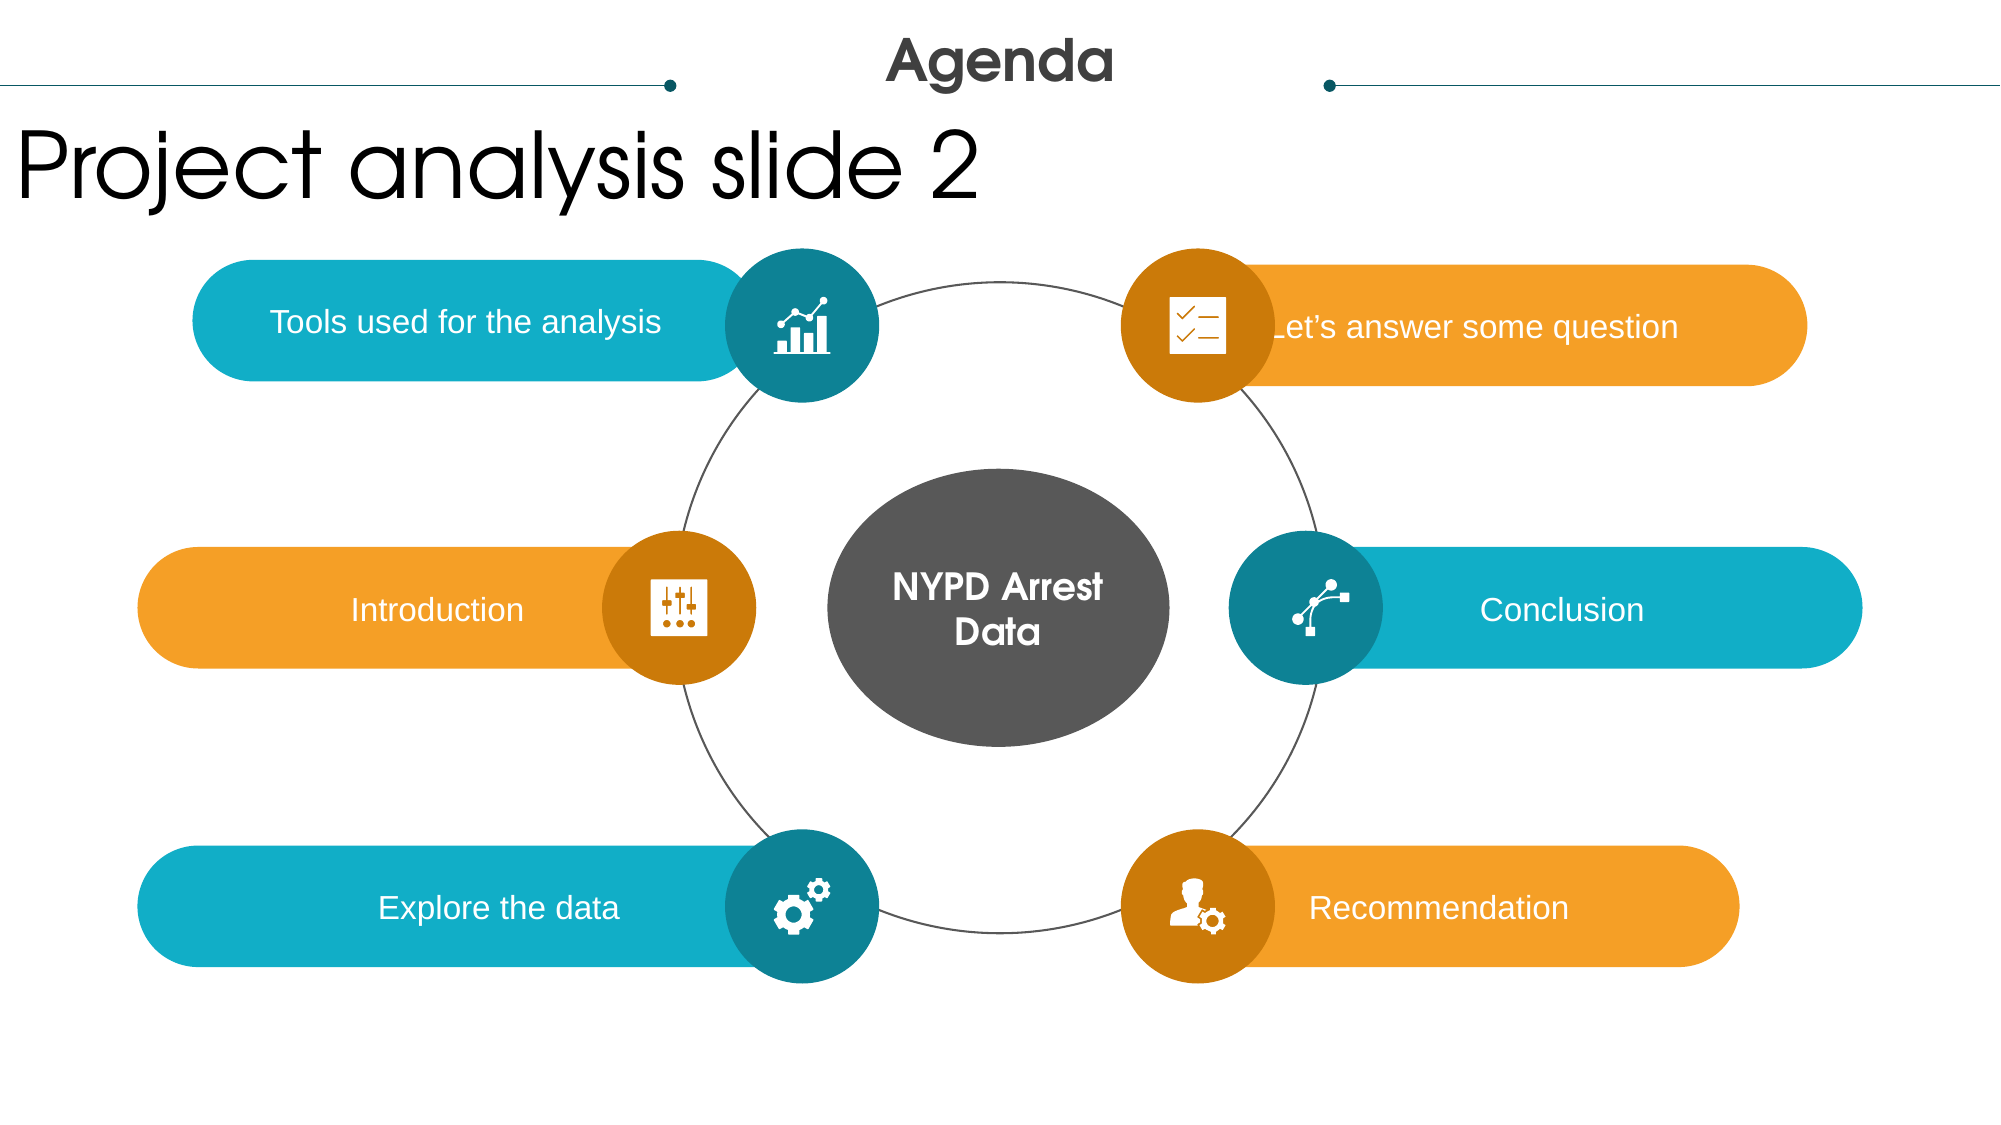

Agenda
Project analysis slide 2

Tools used for the analysis
Let’s answer some question

NYPD Arrest Data

Introduction
Conclusion

Explore the data
Recommendation